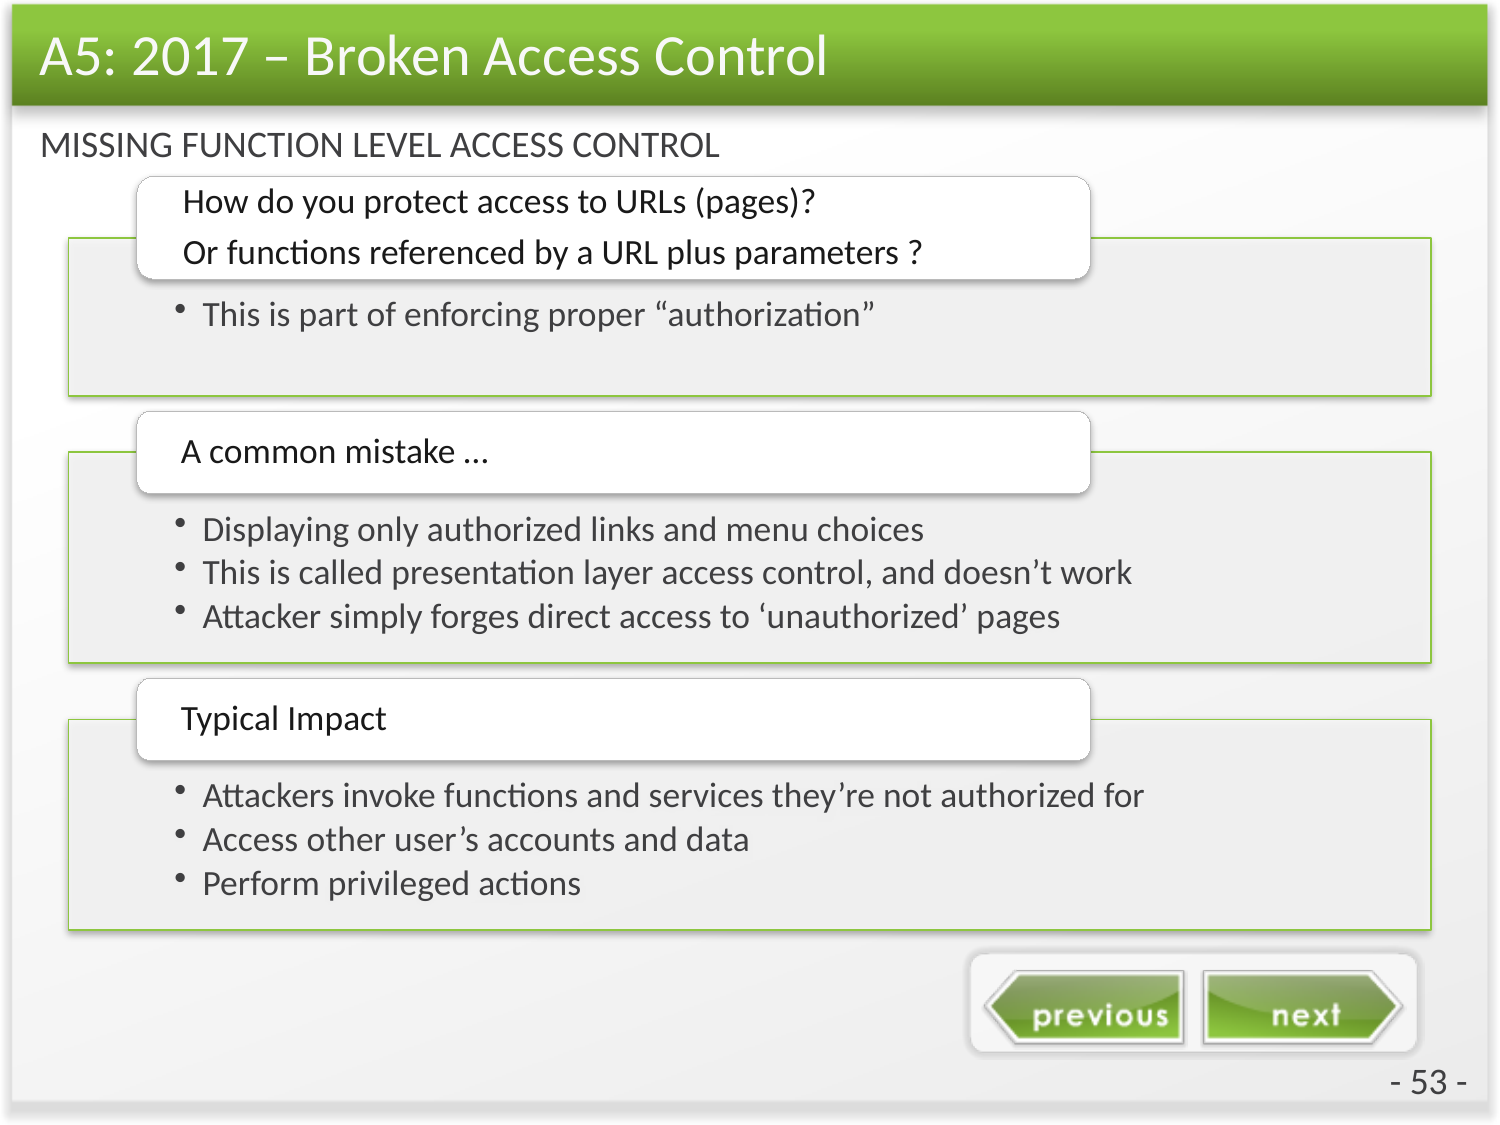

# A5: 2017 – Broken Access Control
MISSING FUNCTION LEVEL ACCESS CONTROL
This is part of enforcing proper “authorization”
How do you protect access to URLs (pages)?
Or functions referenced by a URL plus parameters ?
Displaying only authorized links and menu choices
This is called presentation layer access control, and doesn’t work
Attacker simply forges direct access to ‘unauthorized’ pages
A common mistake …
Attackers invoke functions and services they’re not authorized for
Access other user’s accounts and data
Perform privileged actions
Typical Impact
- 53 -